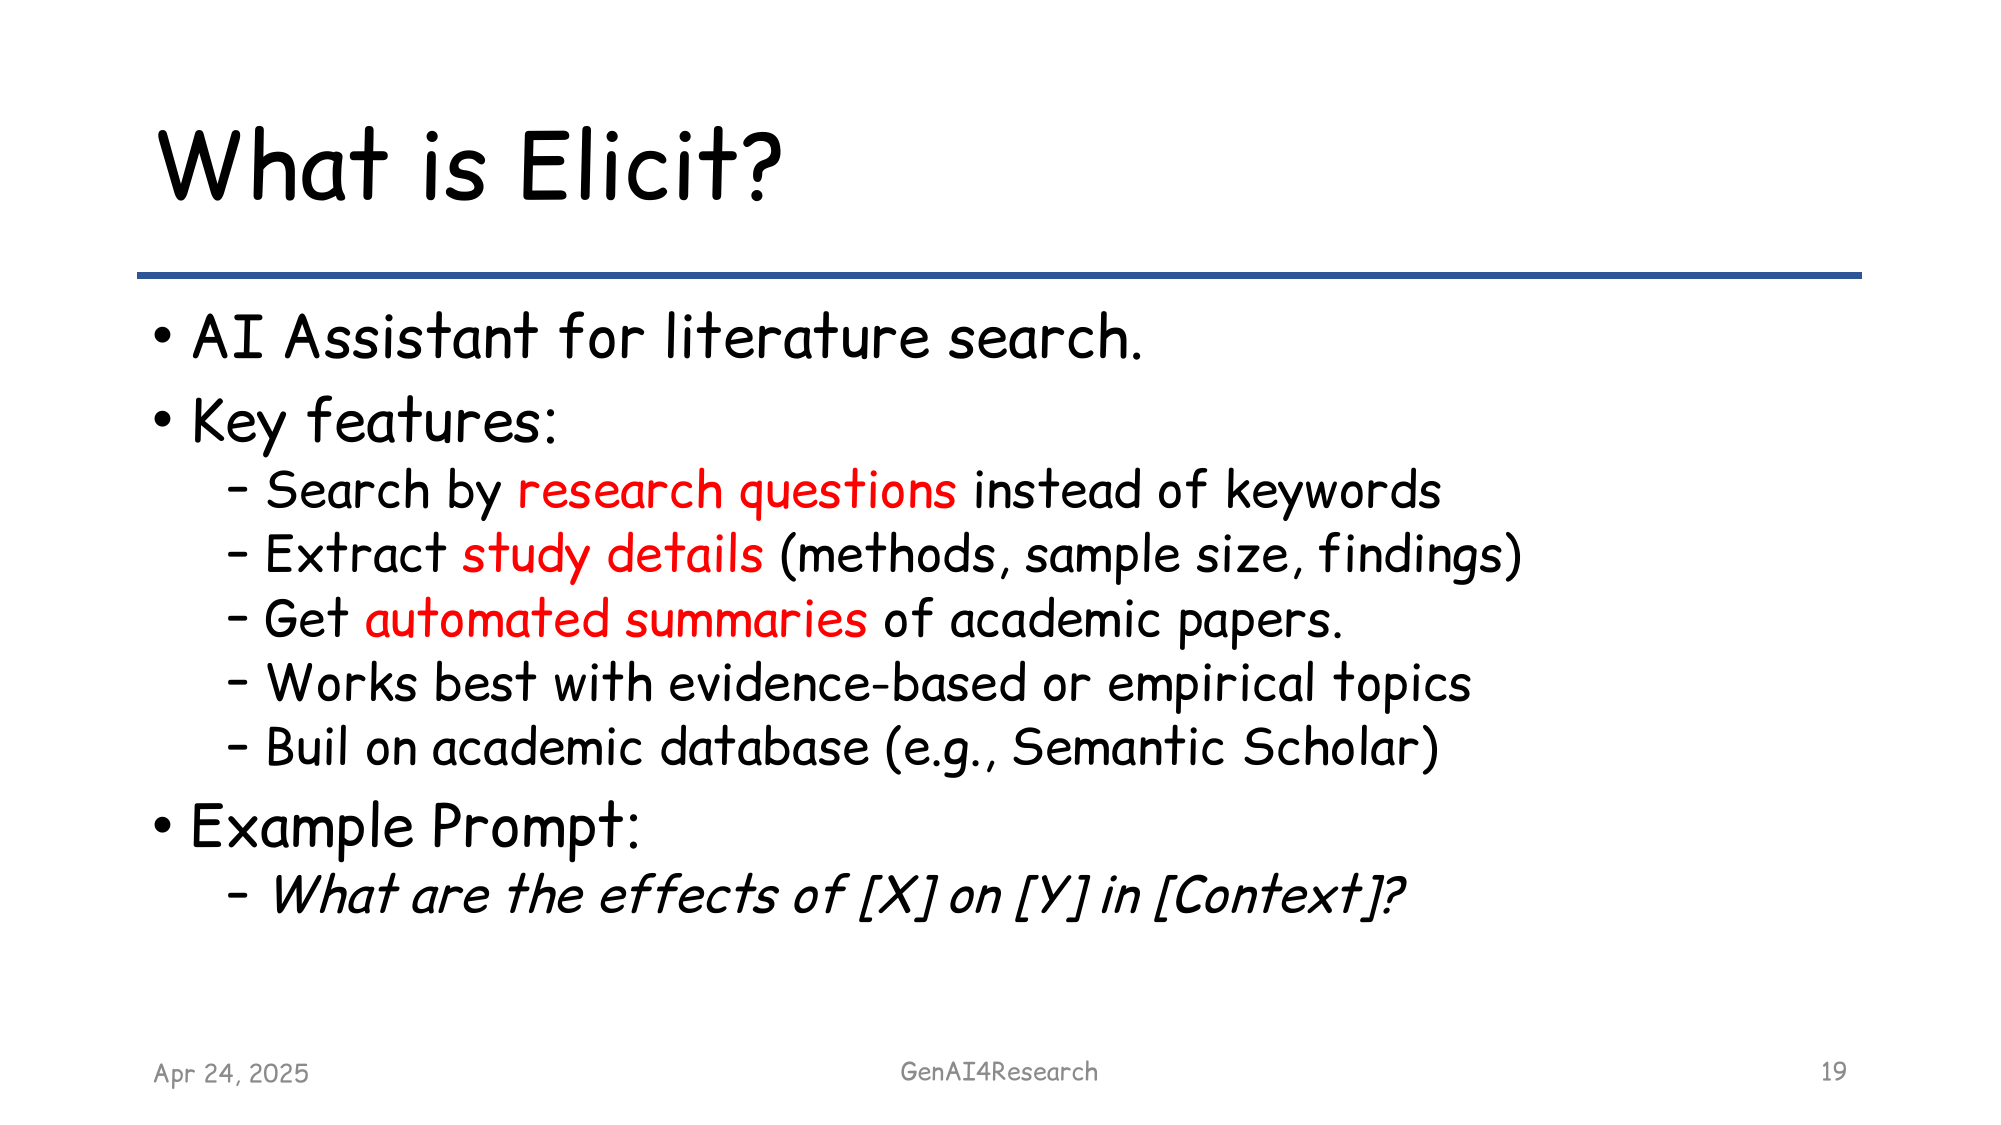

# What is Elicit?
AI Assistant for literature search.
Key features:
Search by research questions instead of keywords
Extract study details (methods, sample size, findings)
Get automated summaries of academic papers.
Works best with evidence-based or empirical topics
Buil on academic database (e.g., Semantic Scholar)
Example Prompt:
What are the effects of [X] on [Y] in [Context]?
Apr 24, 2025
GenAI4Research
19